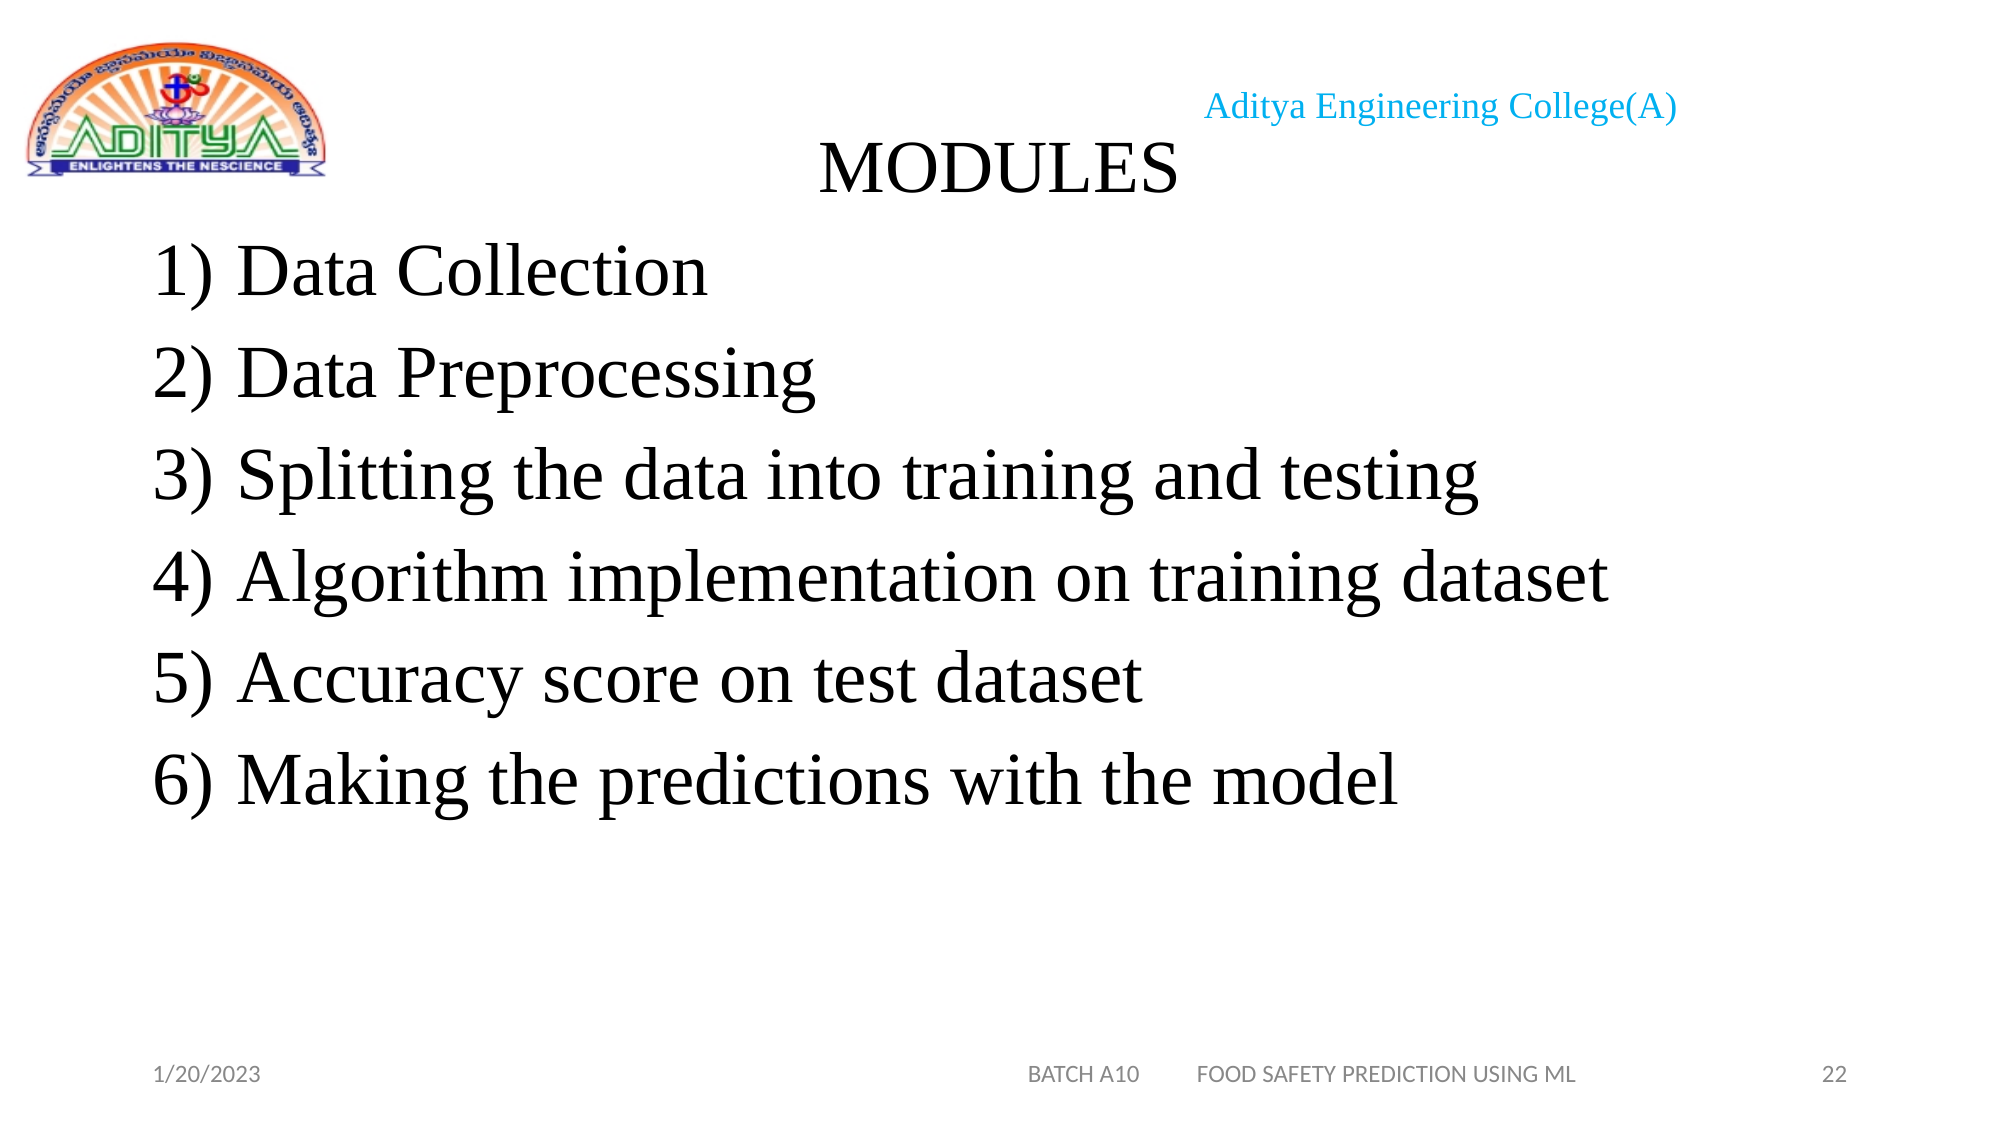

# MODULES
Data Collection
Data Preprocessing
Splitting the data into training and testing
Algorithm implementation on training dataset
Accuracy score on test dataset
Making the predictions with the model

1/20/2023
22
BATCH A10          FOOD SAFETY PREDICTION USING ML